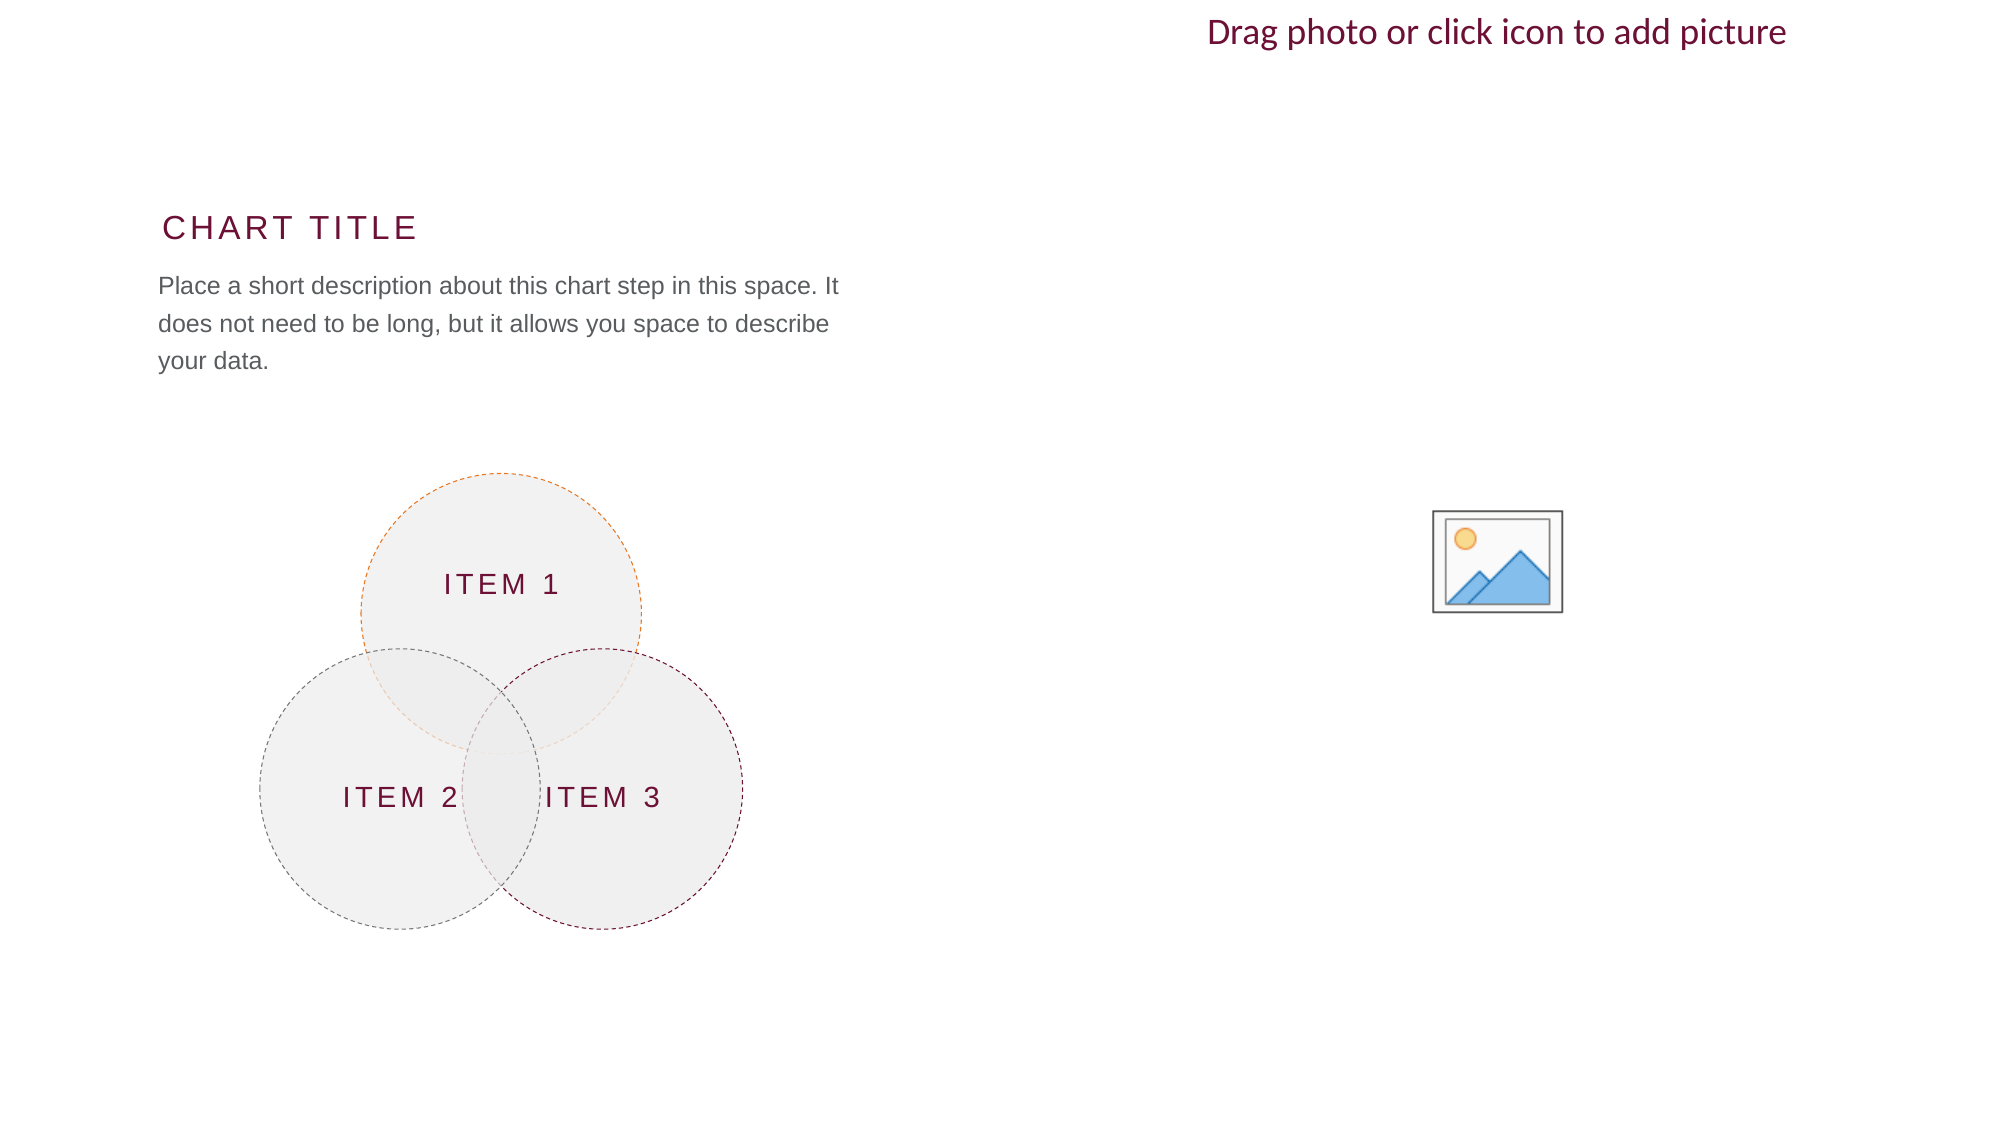

CHART TITLE
Place a short description about this chart step in this space. It does not need to be long, but it allows you space to describe your data.
ITEM 1
ITEM 3
ITEM 2